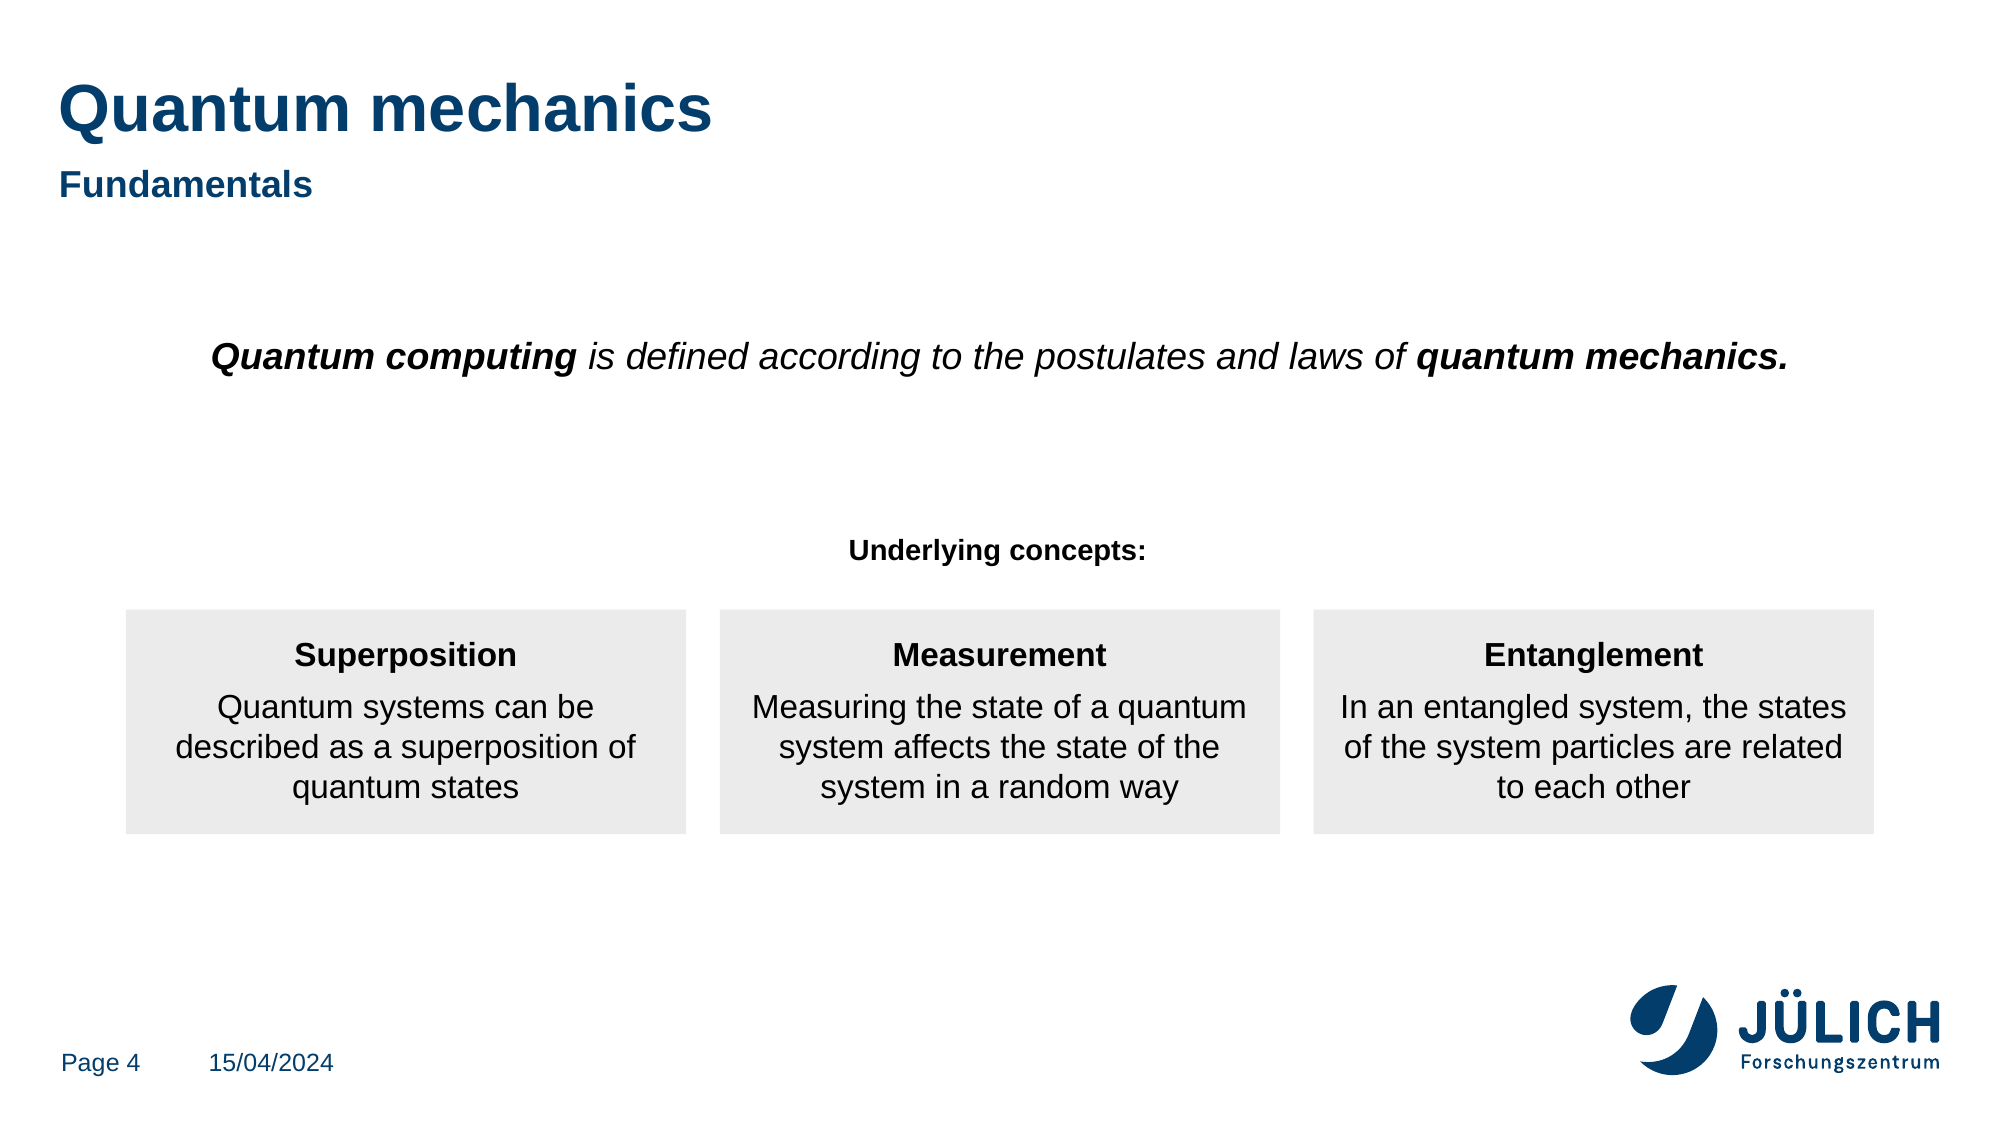

# Quantum mechanics
Fundamentals
Quantum computing is defined according to the postulates and laws of quantum mechanics.
Underlying concepts:
Measurement
Measuring the state of a quantum system affects the state of the system in a random way

Entanglement
In an entangled system, the states of the system particles are related to each other

Superposition
Quantum systems can be described as a superposition of quantum states

Page 4
15/04/2024